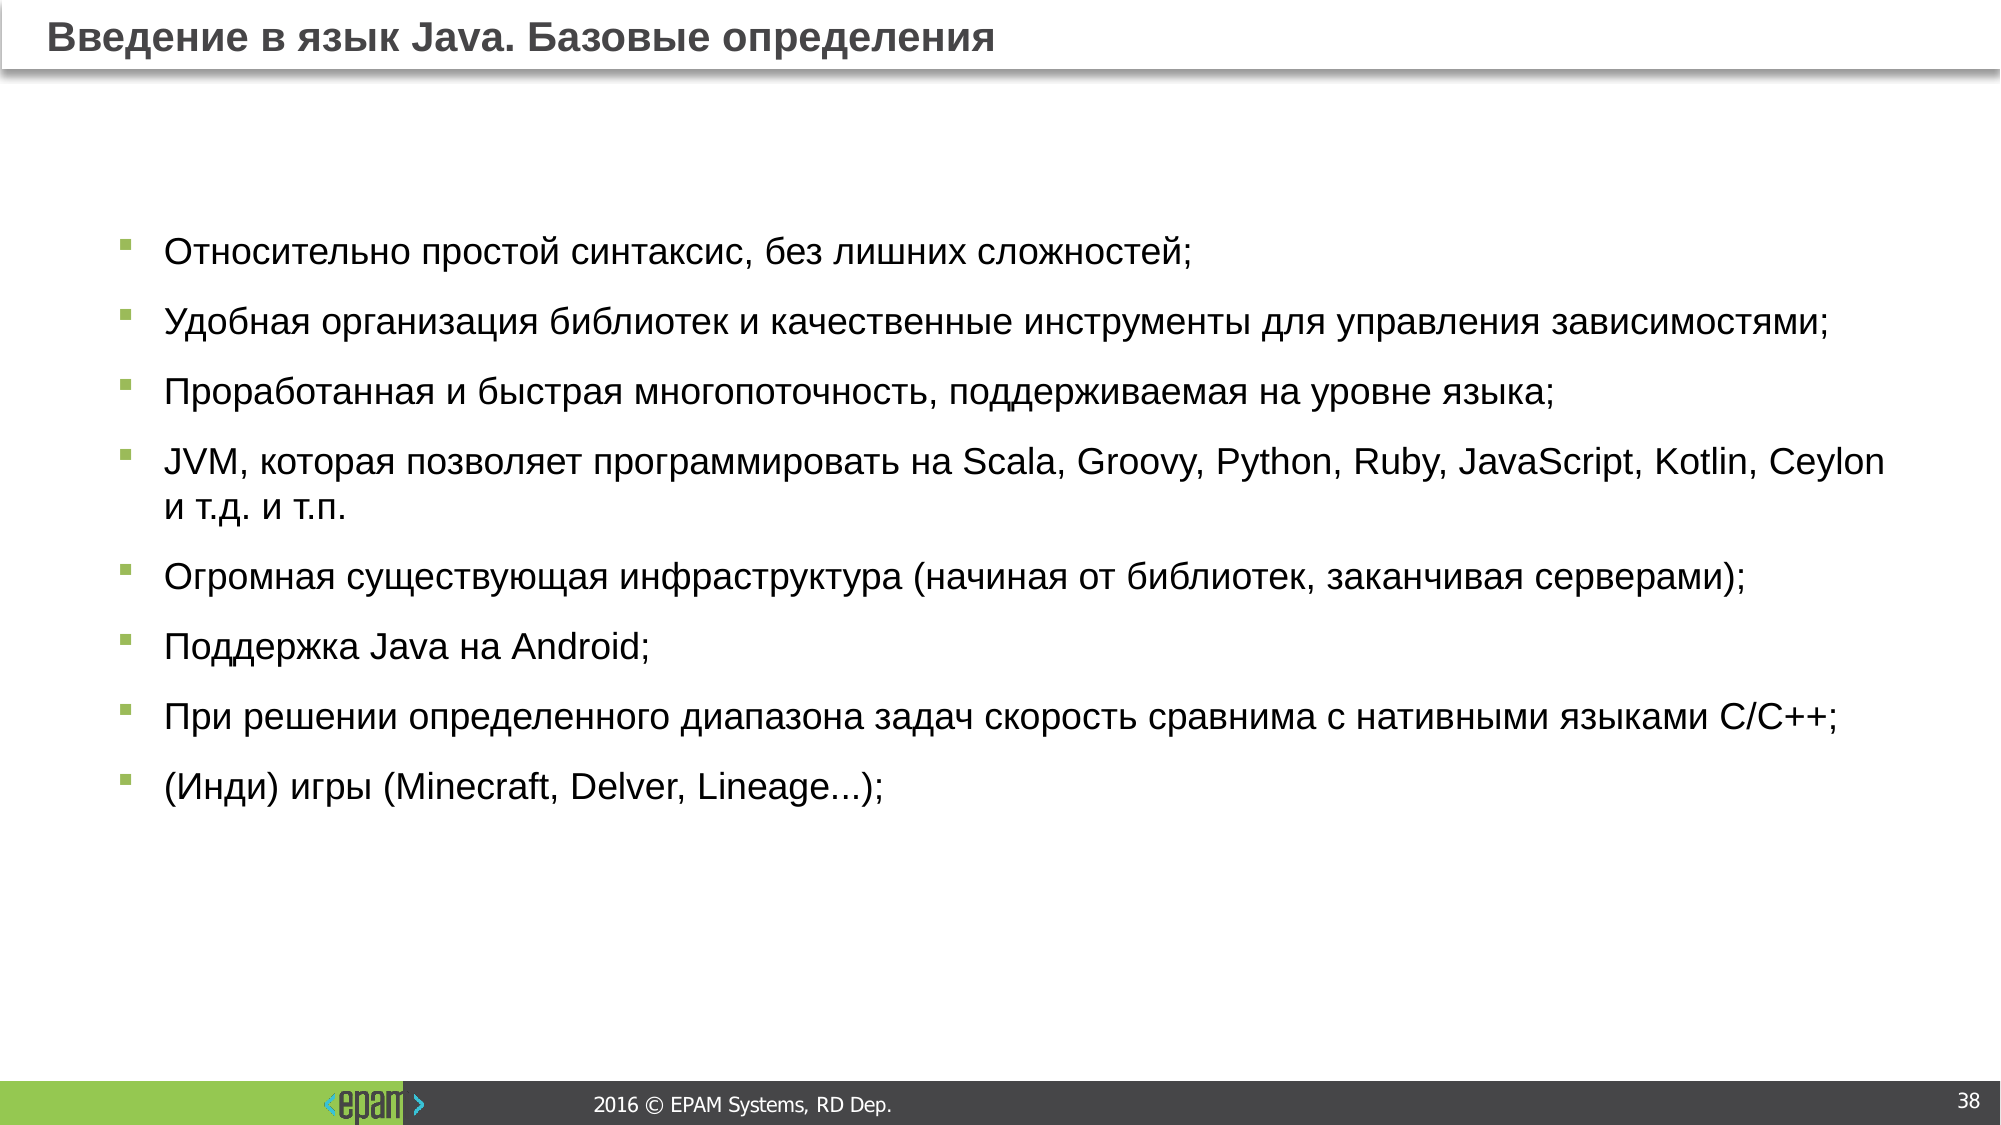

# Введение в язык Java. Базовые определения
Относительно простой синтаксис, без лишних сложностей;
Удобная организация библиотек и качественные инструменты для управления зависимостями;
Проработанная и быстрая многопоточность, поддерживаемая на уровне языка;
JVM, которая позволяет программировать на Scala, Groovy, Python, Ruby, JavaScript, Kotlin, Ceylon и т.д. и т.п.
Огромная существующая инфраструктура (начиная от библиотек, заканчивая серверами);
Поддержка Java на Android;
При решении определенного диапазона задач скорость сравнима с нативными языками С/С++;
(Инди) игры (Minecraft, Delver, Lineage...);
38
2016 © EPAM Systems, RD Dep.